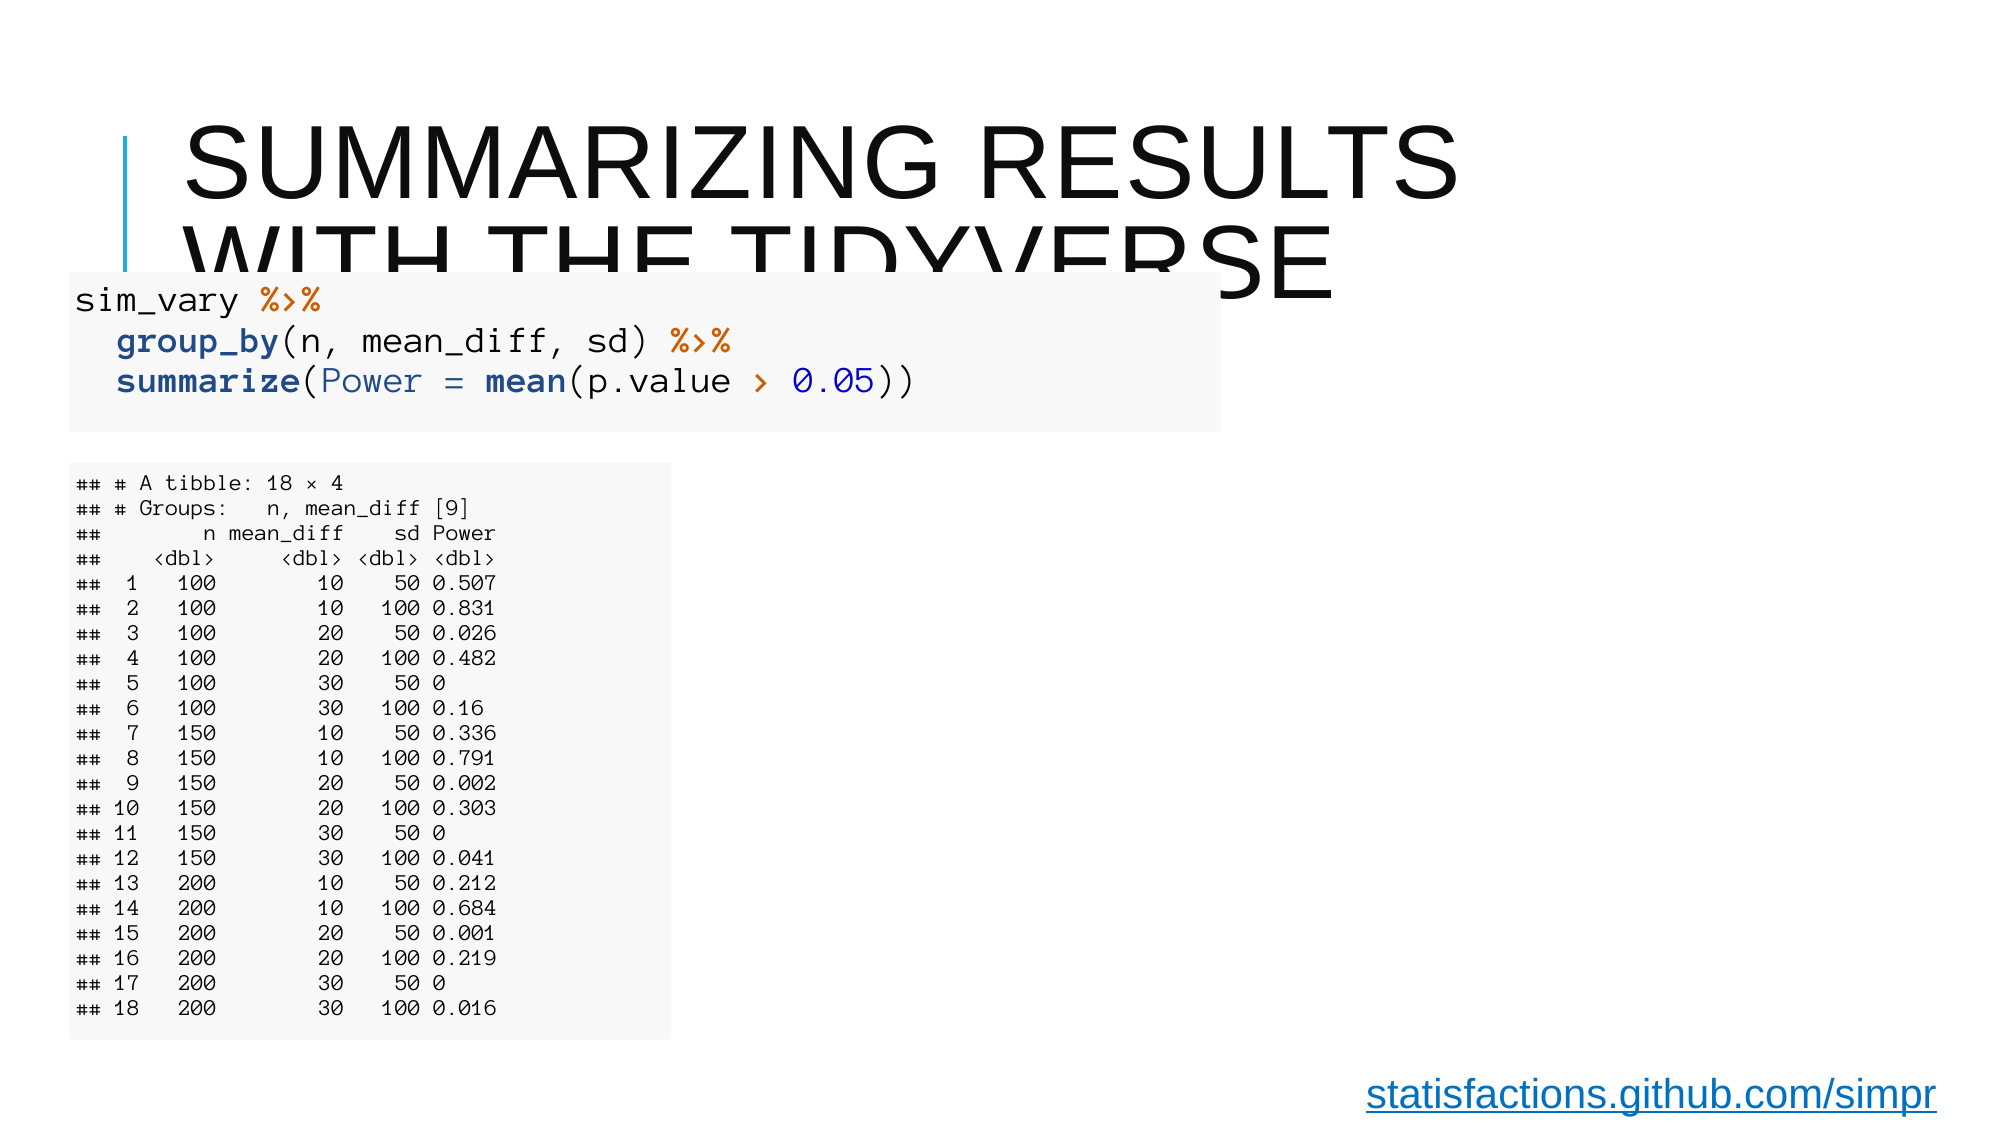

# Summarizing results with the tidyverse
sim_vary %>%
  group_by(n, mean_diff, sd) %>%
  summarize(Power = mean(p.value > 0.05))

## # A tibble: 18 × 4 ## # Groups:   n, mean_diff [9] ##        n mean_diff    sd Power ##    <dbl>     <dbl> <dbl> <dbl> ##  1   100        10    50 0.507 ##  2   100        10   100 0.831 ##  3   100        20    50 0.026 ##  4   100        20   100 0.482 ##  5   100        30    50 0 ##  6   100        30   100 0.16 ##  7   150        10    50 0.336 ##  8   150        10   100 0.791 ##  9   150        20    50 0.002 ## 10   150        20   100 0.303 ## 11   150        30    50 0 ## 12   150        30   100 0.041 ## 13   200        10    50 0.212 ## 14   200        10   100 0.684 ## 15   200        20    50 0.001 ## 16   200        20   100 0.219 ## 17   200        30    50 0 ## 18   200        30   100 0.016

statisfactions.github.com/simpr